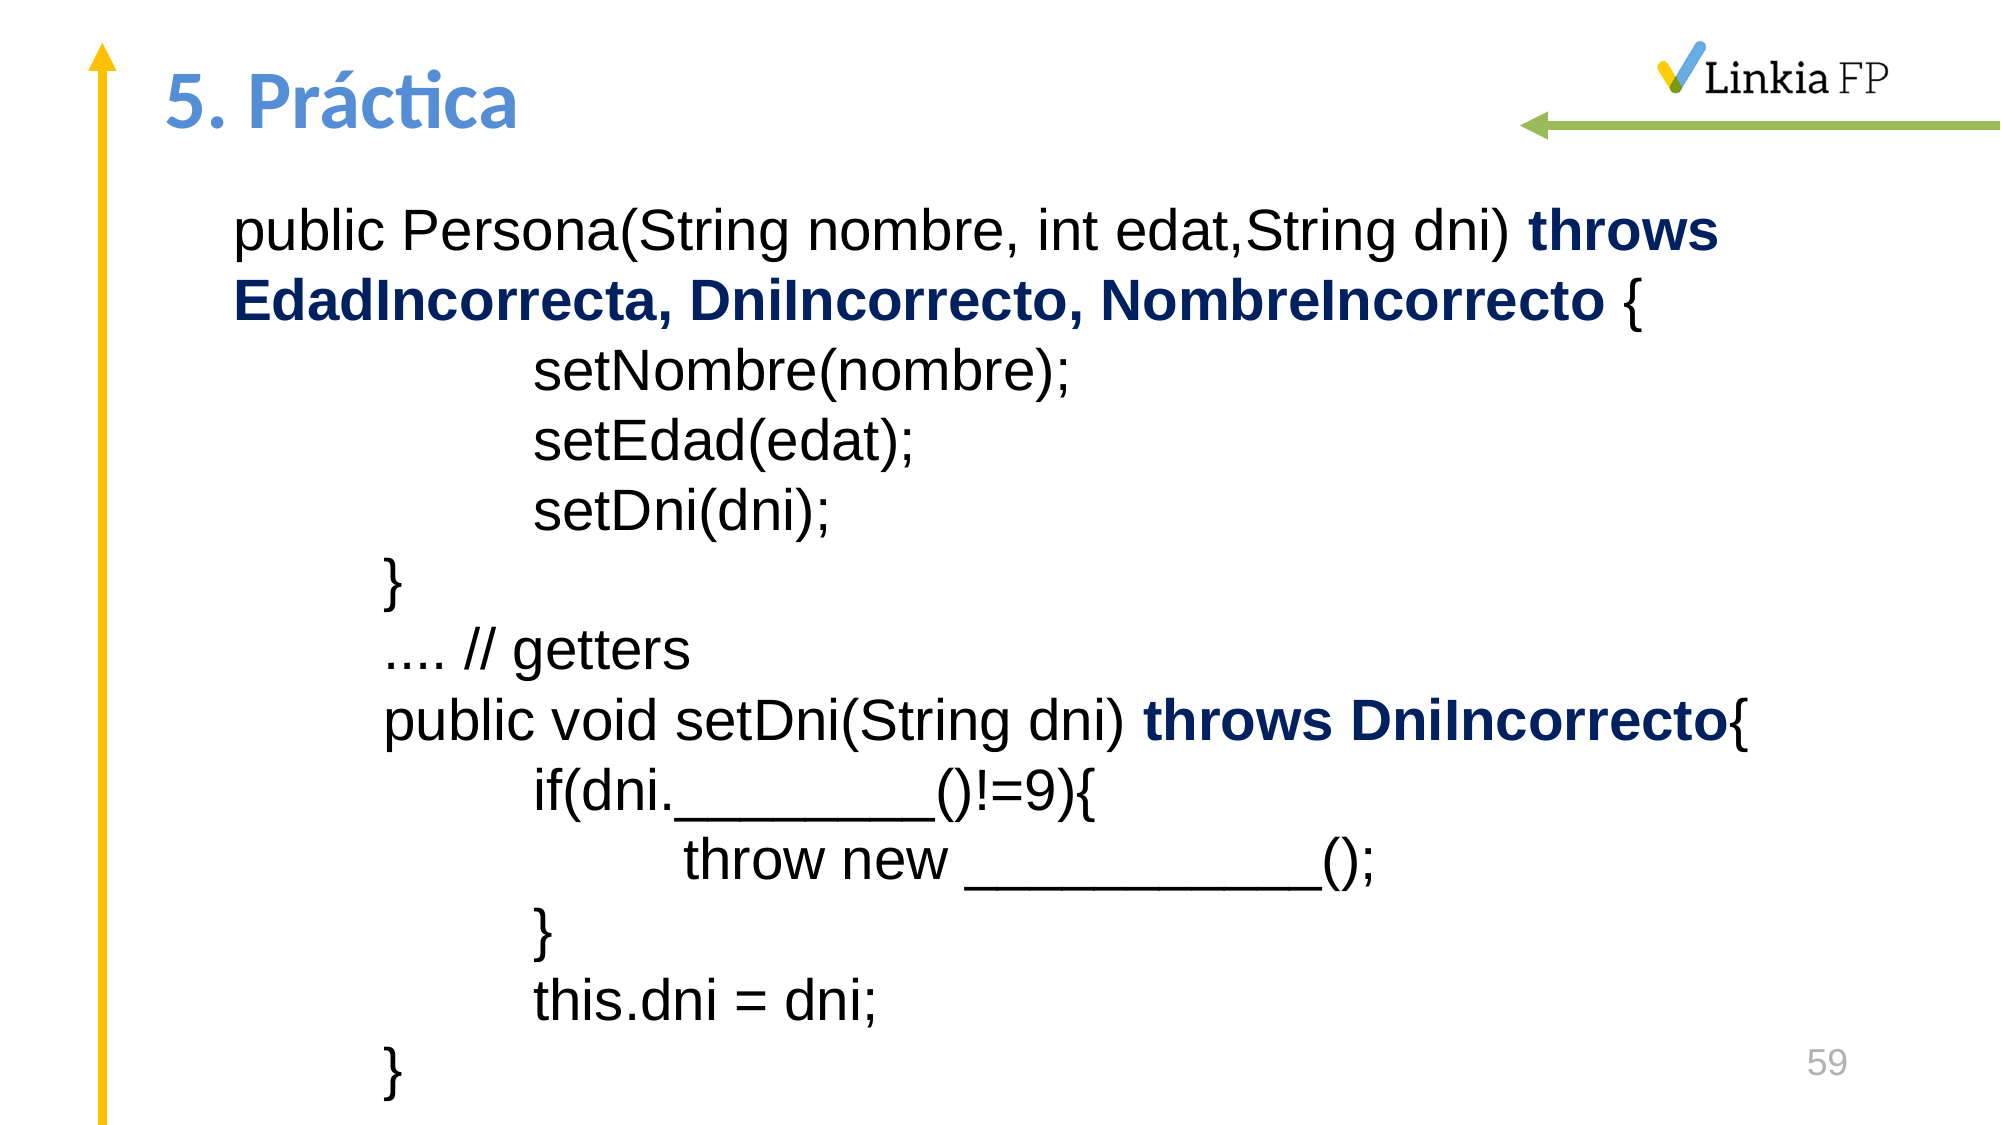

# 5. Práctica
public Persona(String nombre, int edat,String dni) throws EdadIncorrecta, DniIncorrecto, NombreIncorrecto {
		setNombre(nombre);
		setEdad(edat);
		setDni(dni);
	}
	.... // getters
	public void setDni(String dni) throws DniIncorrecto{
		if(dni.________()!=9){
			throw new ___________();
		}
		this.dni = dni;
	}

59